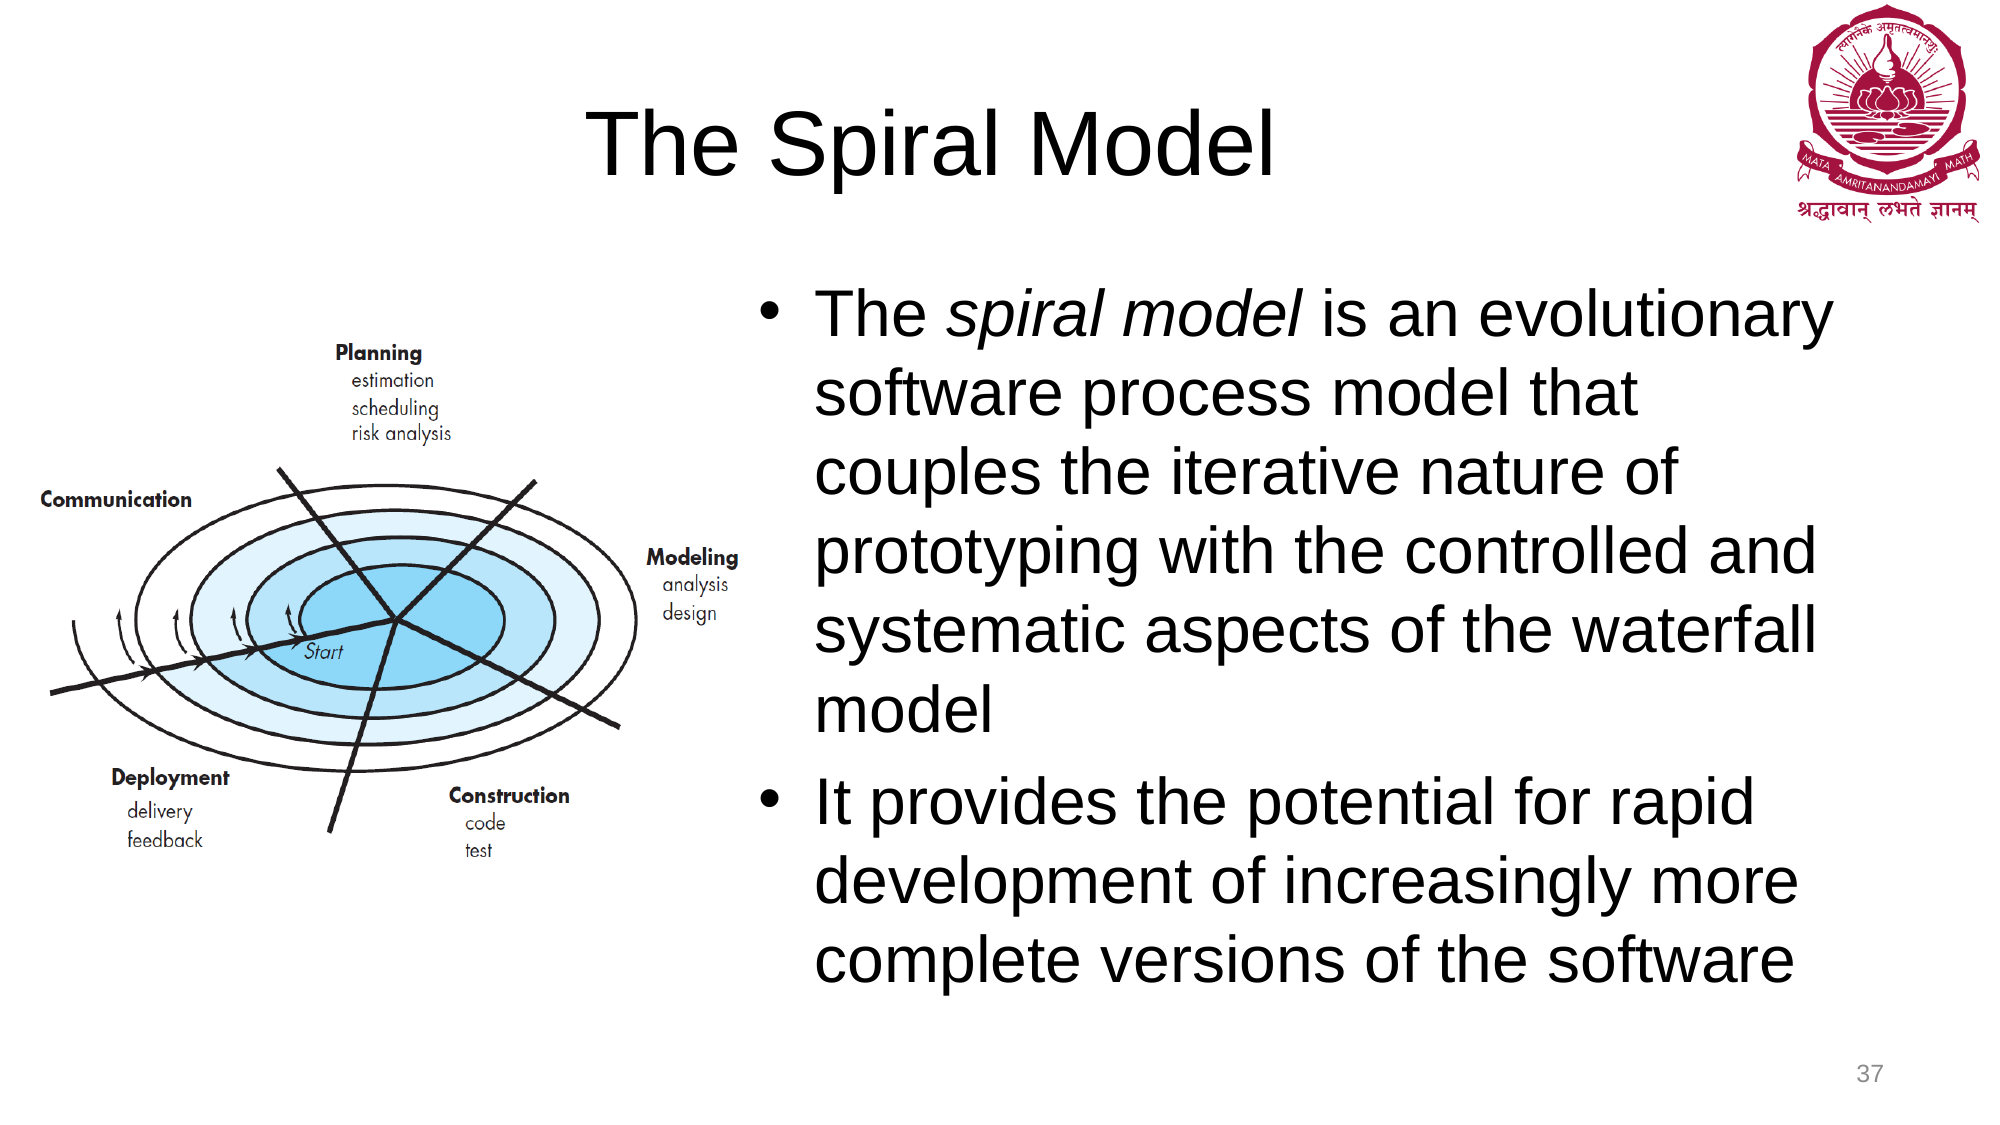

# The Spiral Model
The spiral model is an evolutionary software process model that couples the iterative nature of prototyping with the controlled and systematic aspects of the waterfall model
It provides the potential for rapid development of increasingly more complete versions of the software

37